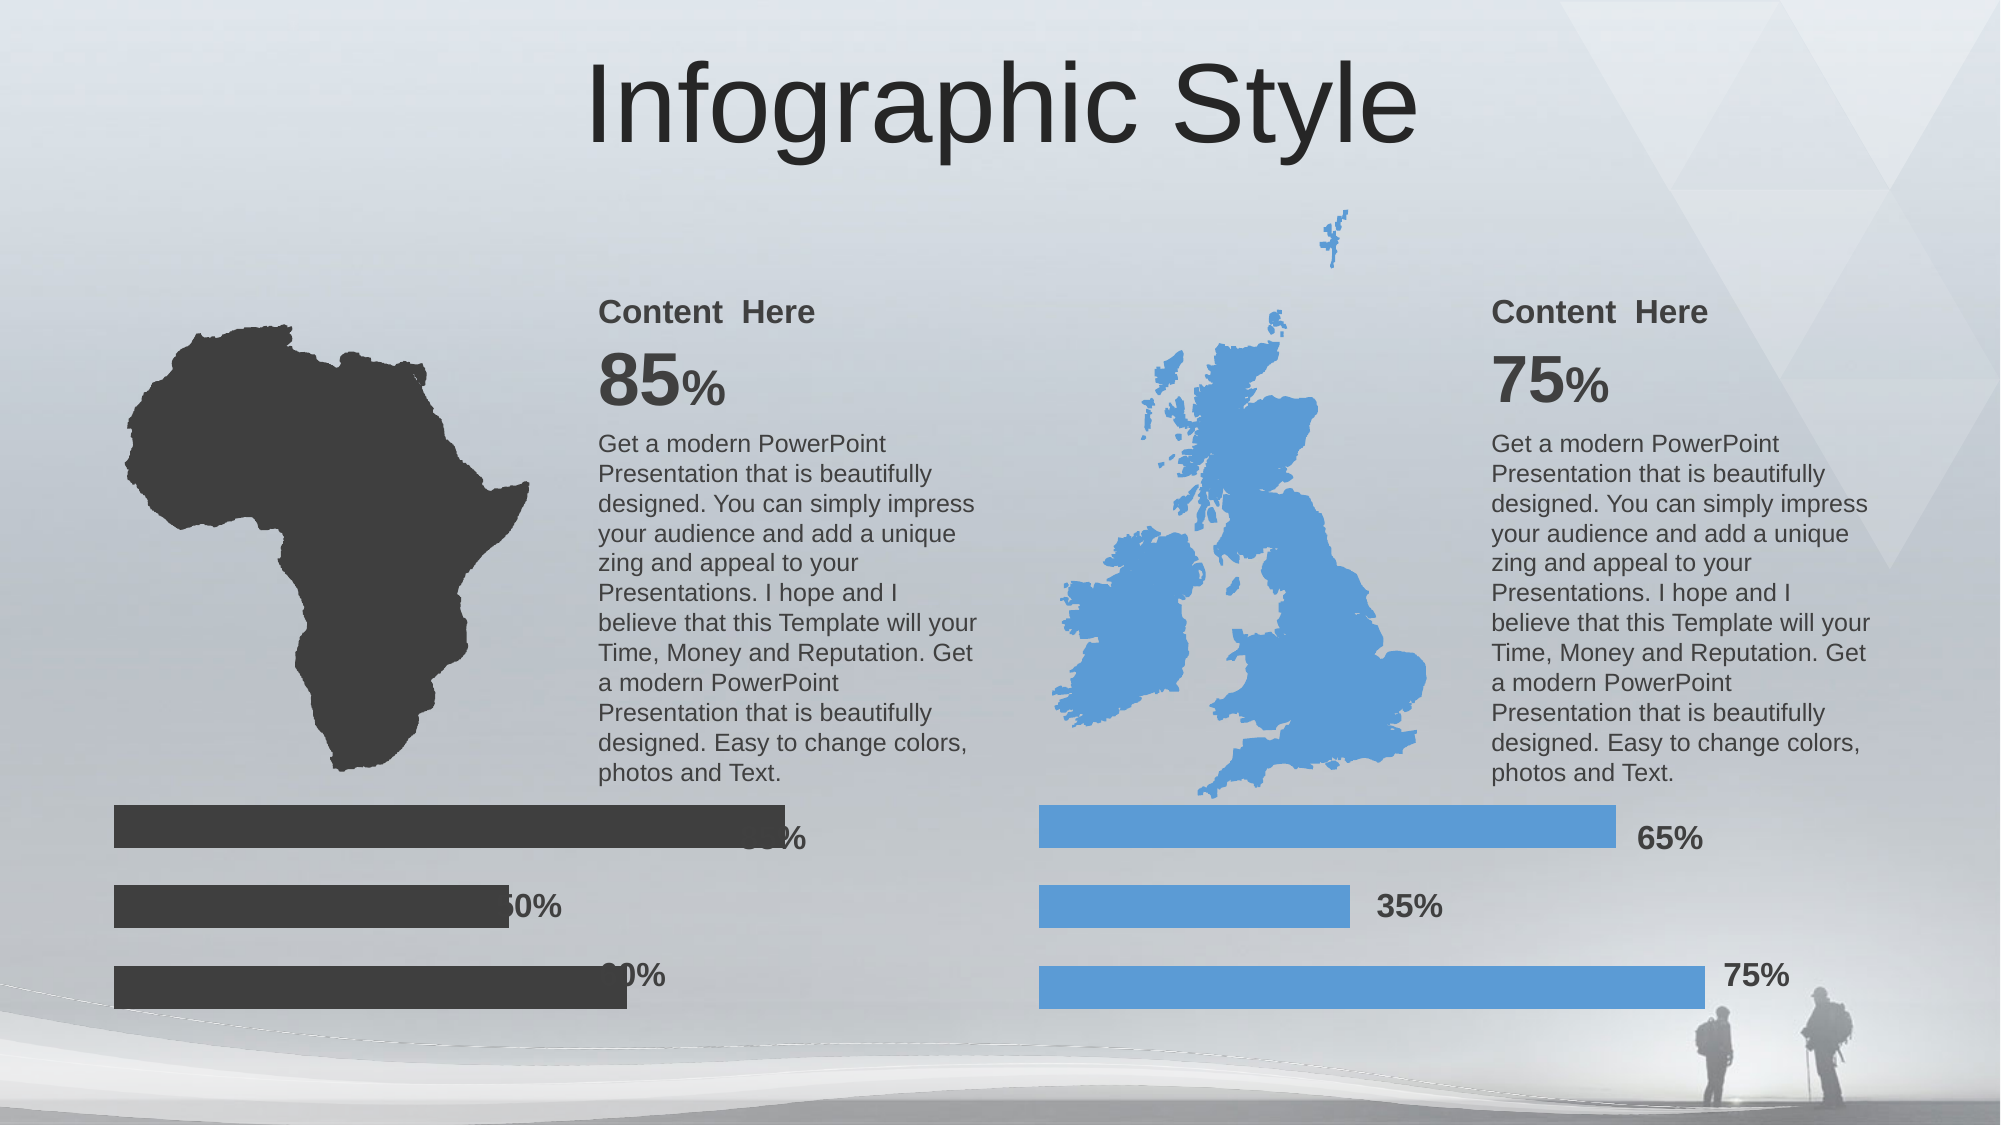

Infographic Style

Content  Here
85%
Get a modern PowerPoint  Presentation that is beautifully designed. You can simply impress your audience and add a unique zing and appeal to your Presentations. I hope and I believe that this Template will your Time, Money and Reputation. Get a modern PowerPoint  Presentation that is beautifully designed. Easy to change colors, photos and Text.
Content  Here
75%
Get a modern PowerPoint  Presentation that is beautifully designed. You can simply impress your audience and add a unique zing and appeal to your Presentations. I hope and I believe that this Template will your Time, Money and Reputation. Get a modern PowerPoint  Presentation that is beautifully designed. Easy to change colors, photos and Text.

### Chart

| Category | Series 1 |
|---|---|
| Category 1 | 65.0 |
| Category 2 | 50.0 |
| Category 3 | 85.0 |

### Chart

| Category | Series 1 |
|---|---|
| Category 1 | 75.0 |
| Category 2 | 35.0 |
| Category 3 | 65.0 |
85%
65%
50%
35%
60%
75%